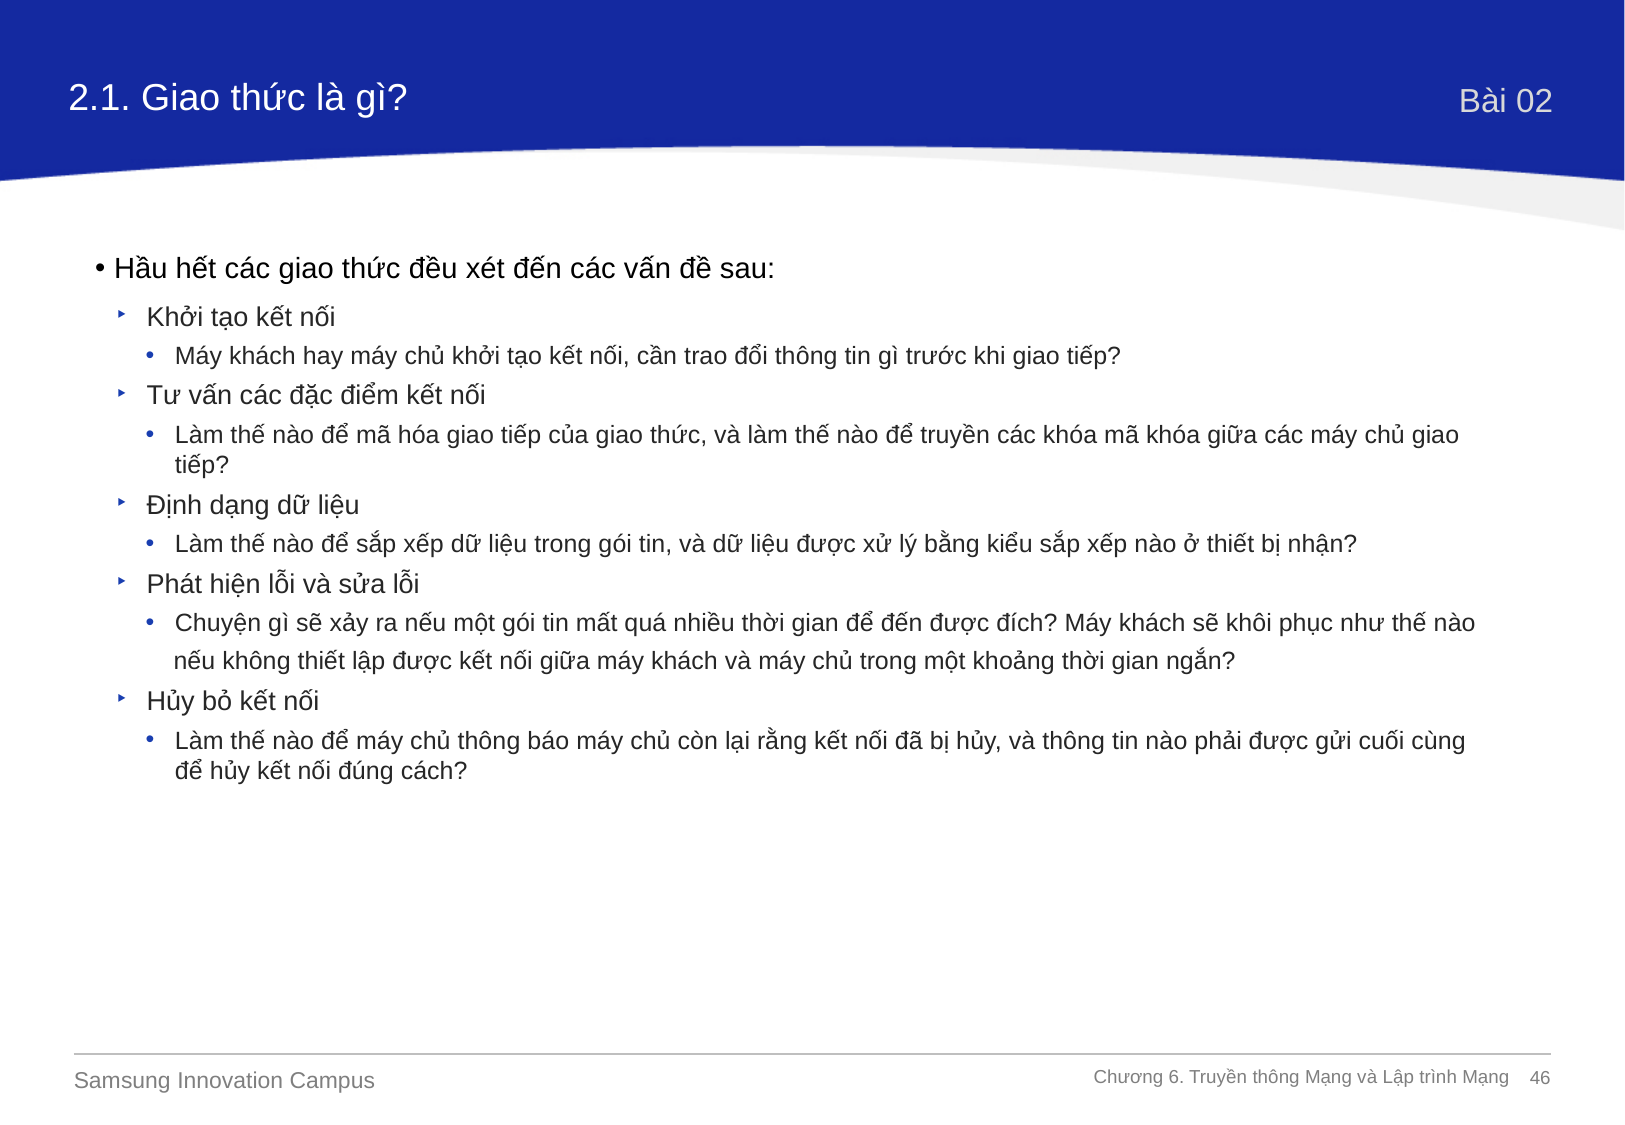

2.1. Giao thức là gì?
Bài 02
Hầu hết các giao thức đều xét đến các vấn đề sau:
Khởi tạo kết nối
Máy khách hay máy chủ khởi tạo kết nối, cần trao đổi thông tin gì trước khi giao tiếp?
Tư vấn các đặc điểm kết nối
Làm thế nào để mã hóa giao tiếp của giao thức, và làm thế nào để truyền các khóa mã khóa giữa các máy chủ giao tiếp?
Định dạng dữ liệu
Làm thế nào để sắp xếp dữ liệu trong gói tin, và dữ liệu được xử lý bằng kiểu sắp xếp nào ở thiết bị nhận?
Phát hiện lỗi và sửa lỗi
Chuyện gì sẽ xảy ra nếu một gói tin mất quá nhiều thời gian để đến được đích? Máy khách sẽ khôi phục như thế nào
    nếu không thiết lập được kết nối giữa máy khách và máy chủ trong một khoảng thời gian ngắn?
Hủy bỏ kết nối
Làm thế nào để máy chủ thông báo máy chủ còn lại rằng kết nối đã bị hủy, và thông tin nào phải được gửi cuối cùng để hủy kết nối đúng cách?